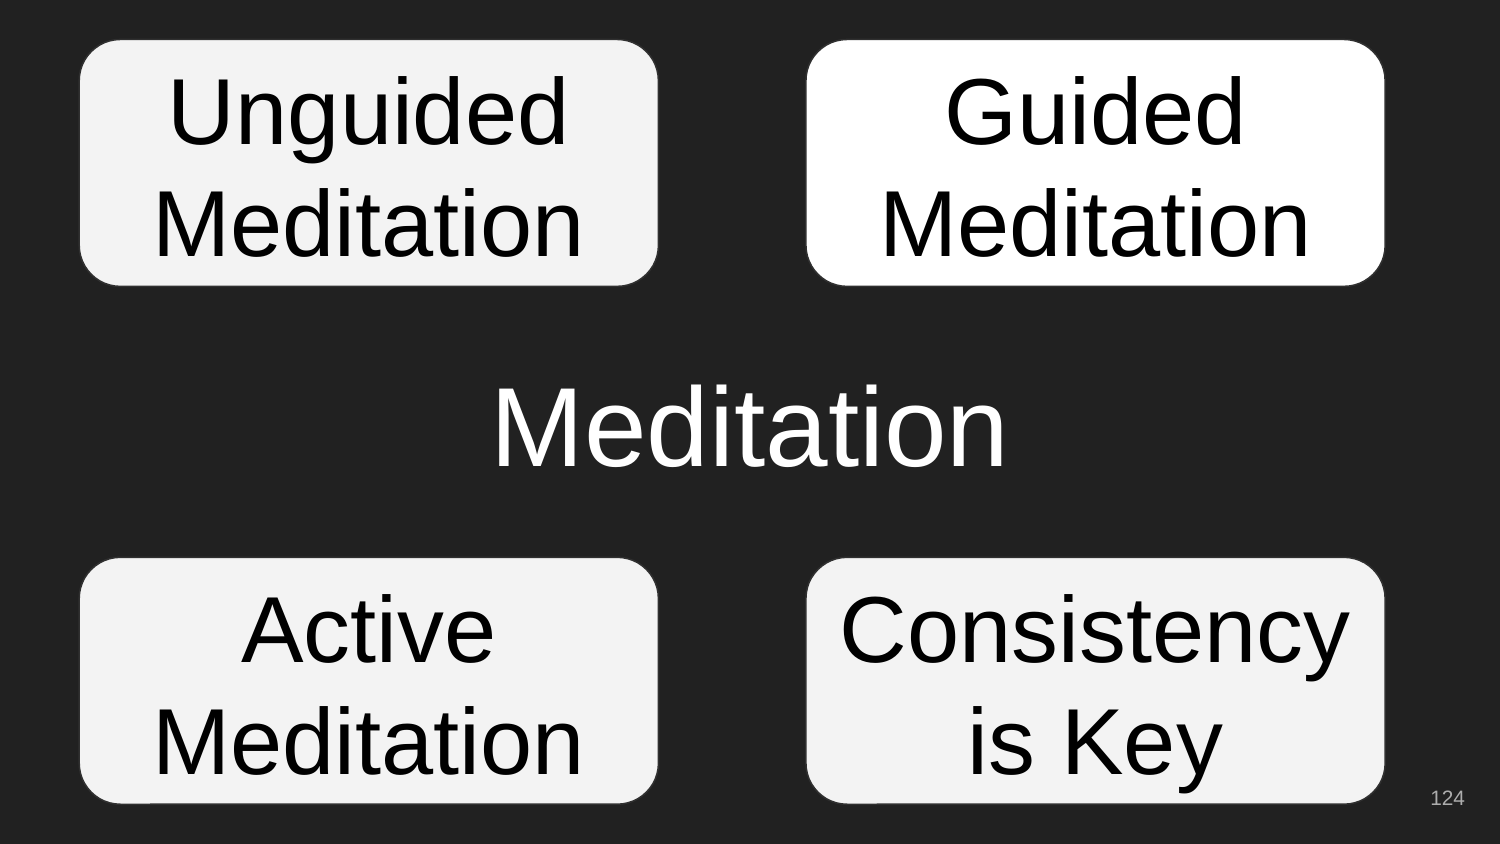

Unguided Meditation
Guided Meditation
# Meditation
Active Meditation
Consistency is Key
124